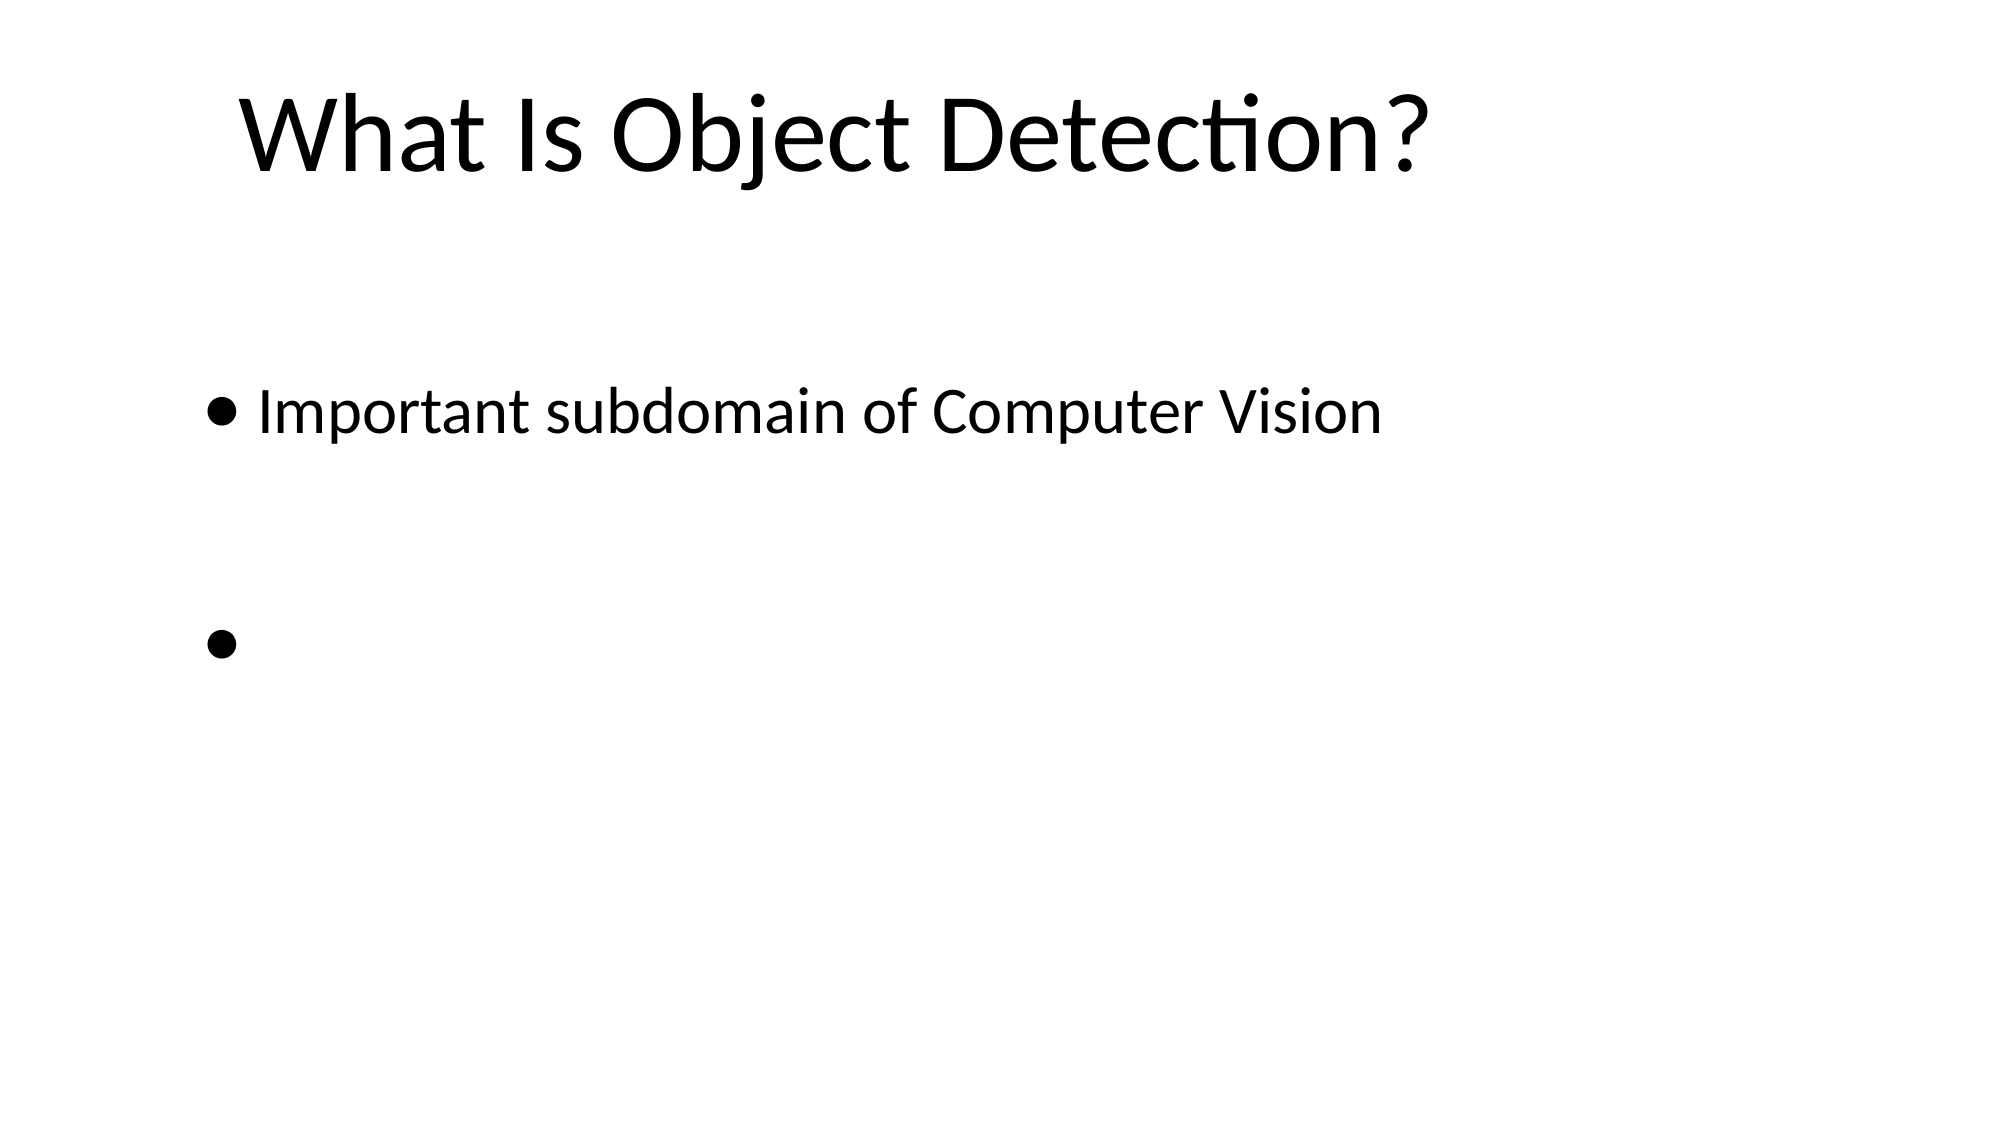

What Is Object Detection?
 Important subdomain of Computer Vision